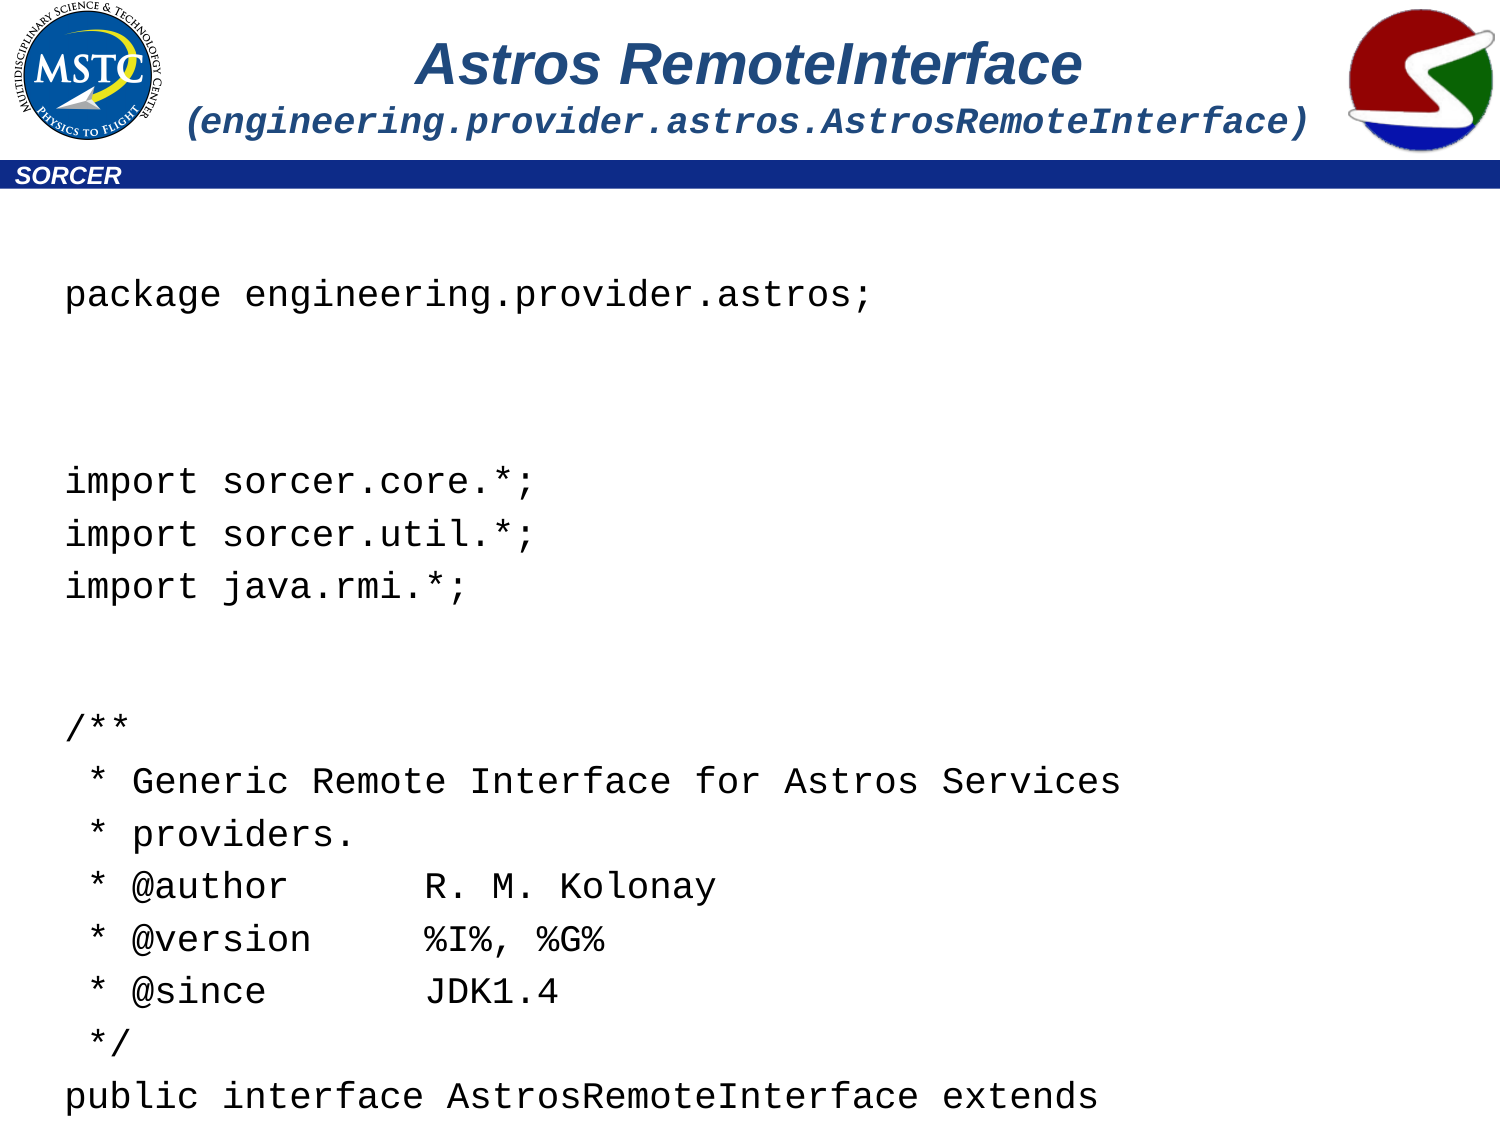

# Astros RemoteInterface (engineering.provider.astros.AstrosRemoteInterface)
package engineering.provider.astros;
import sorcer.core.*;
import sorcer.util.*;
import java.rmi.*;
/**
 * Generic Remote Interface for Astros Services
 * providers.
 * @author      R. M. Kolonay
 * @version     %I%, %G%
 * @since       JDK1.4
 */
public interface AstrosRemoteInterface extends AstrosInterface, Remote{
}